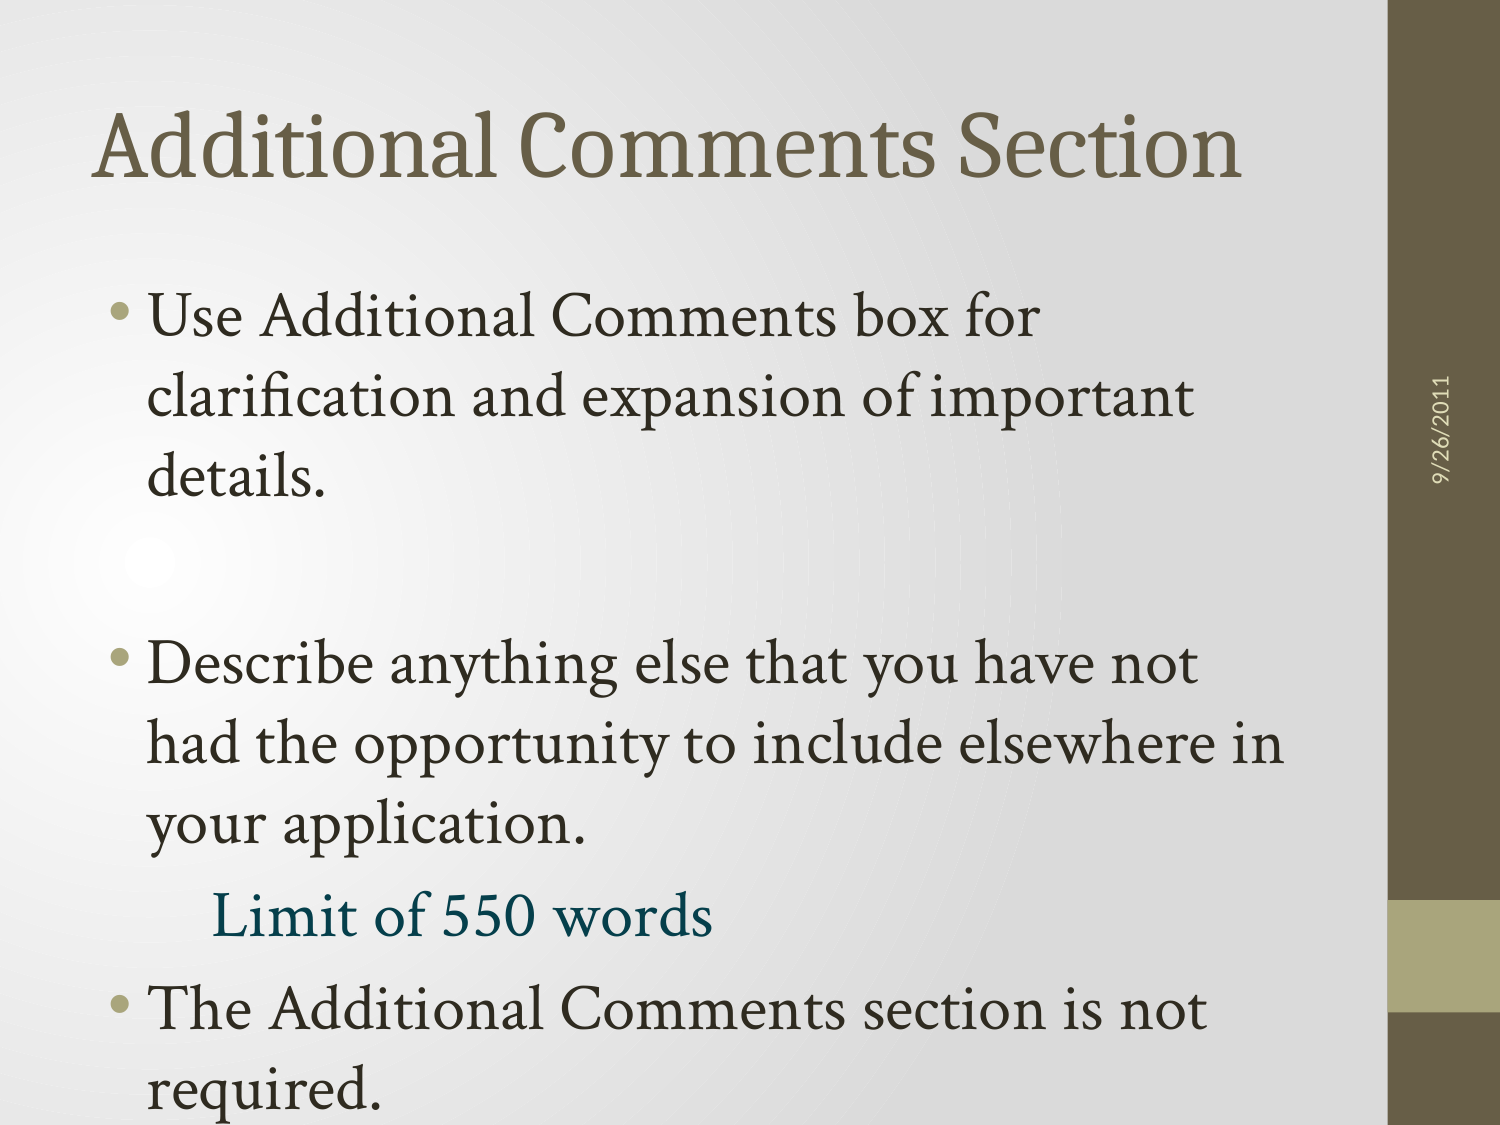

# Additional Comments Section
Use Additional Comments box for clarification and expansion of important details.

Describe anything else that you have not had the opportunity to include elsewhere in your application.
	Limit of 550 words
The Additional Comments section is not required.

9/26/2011